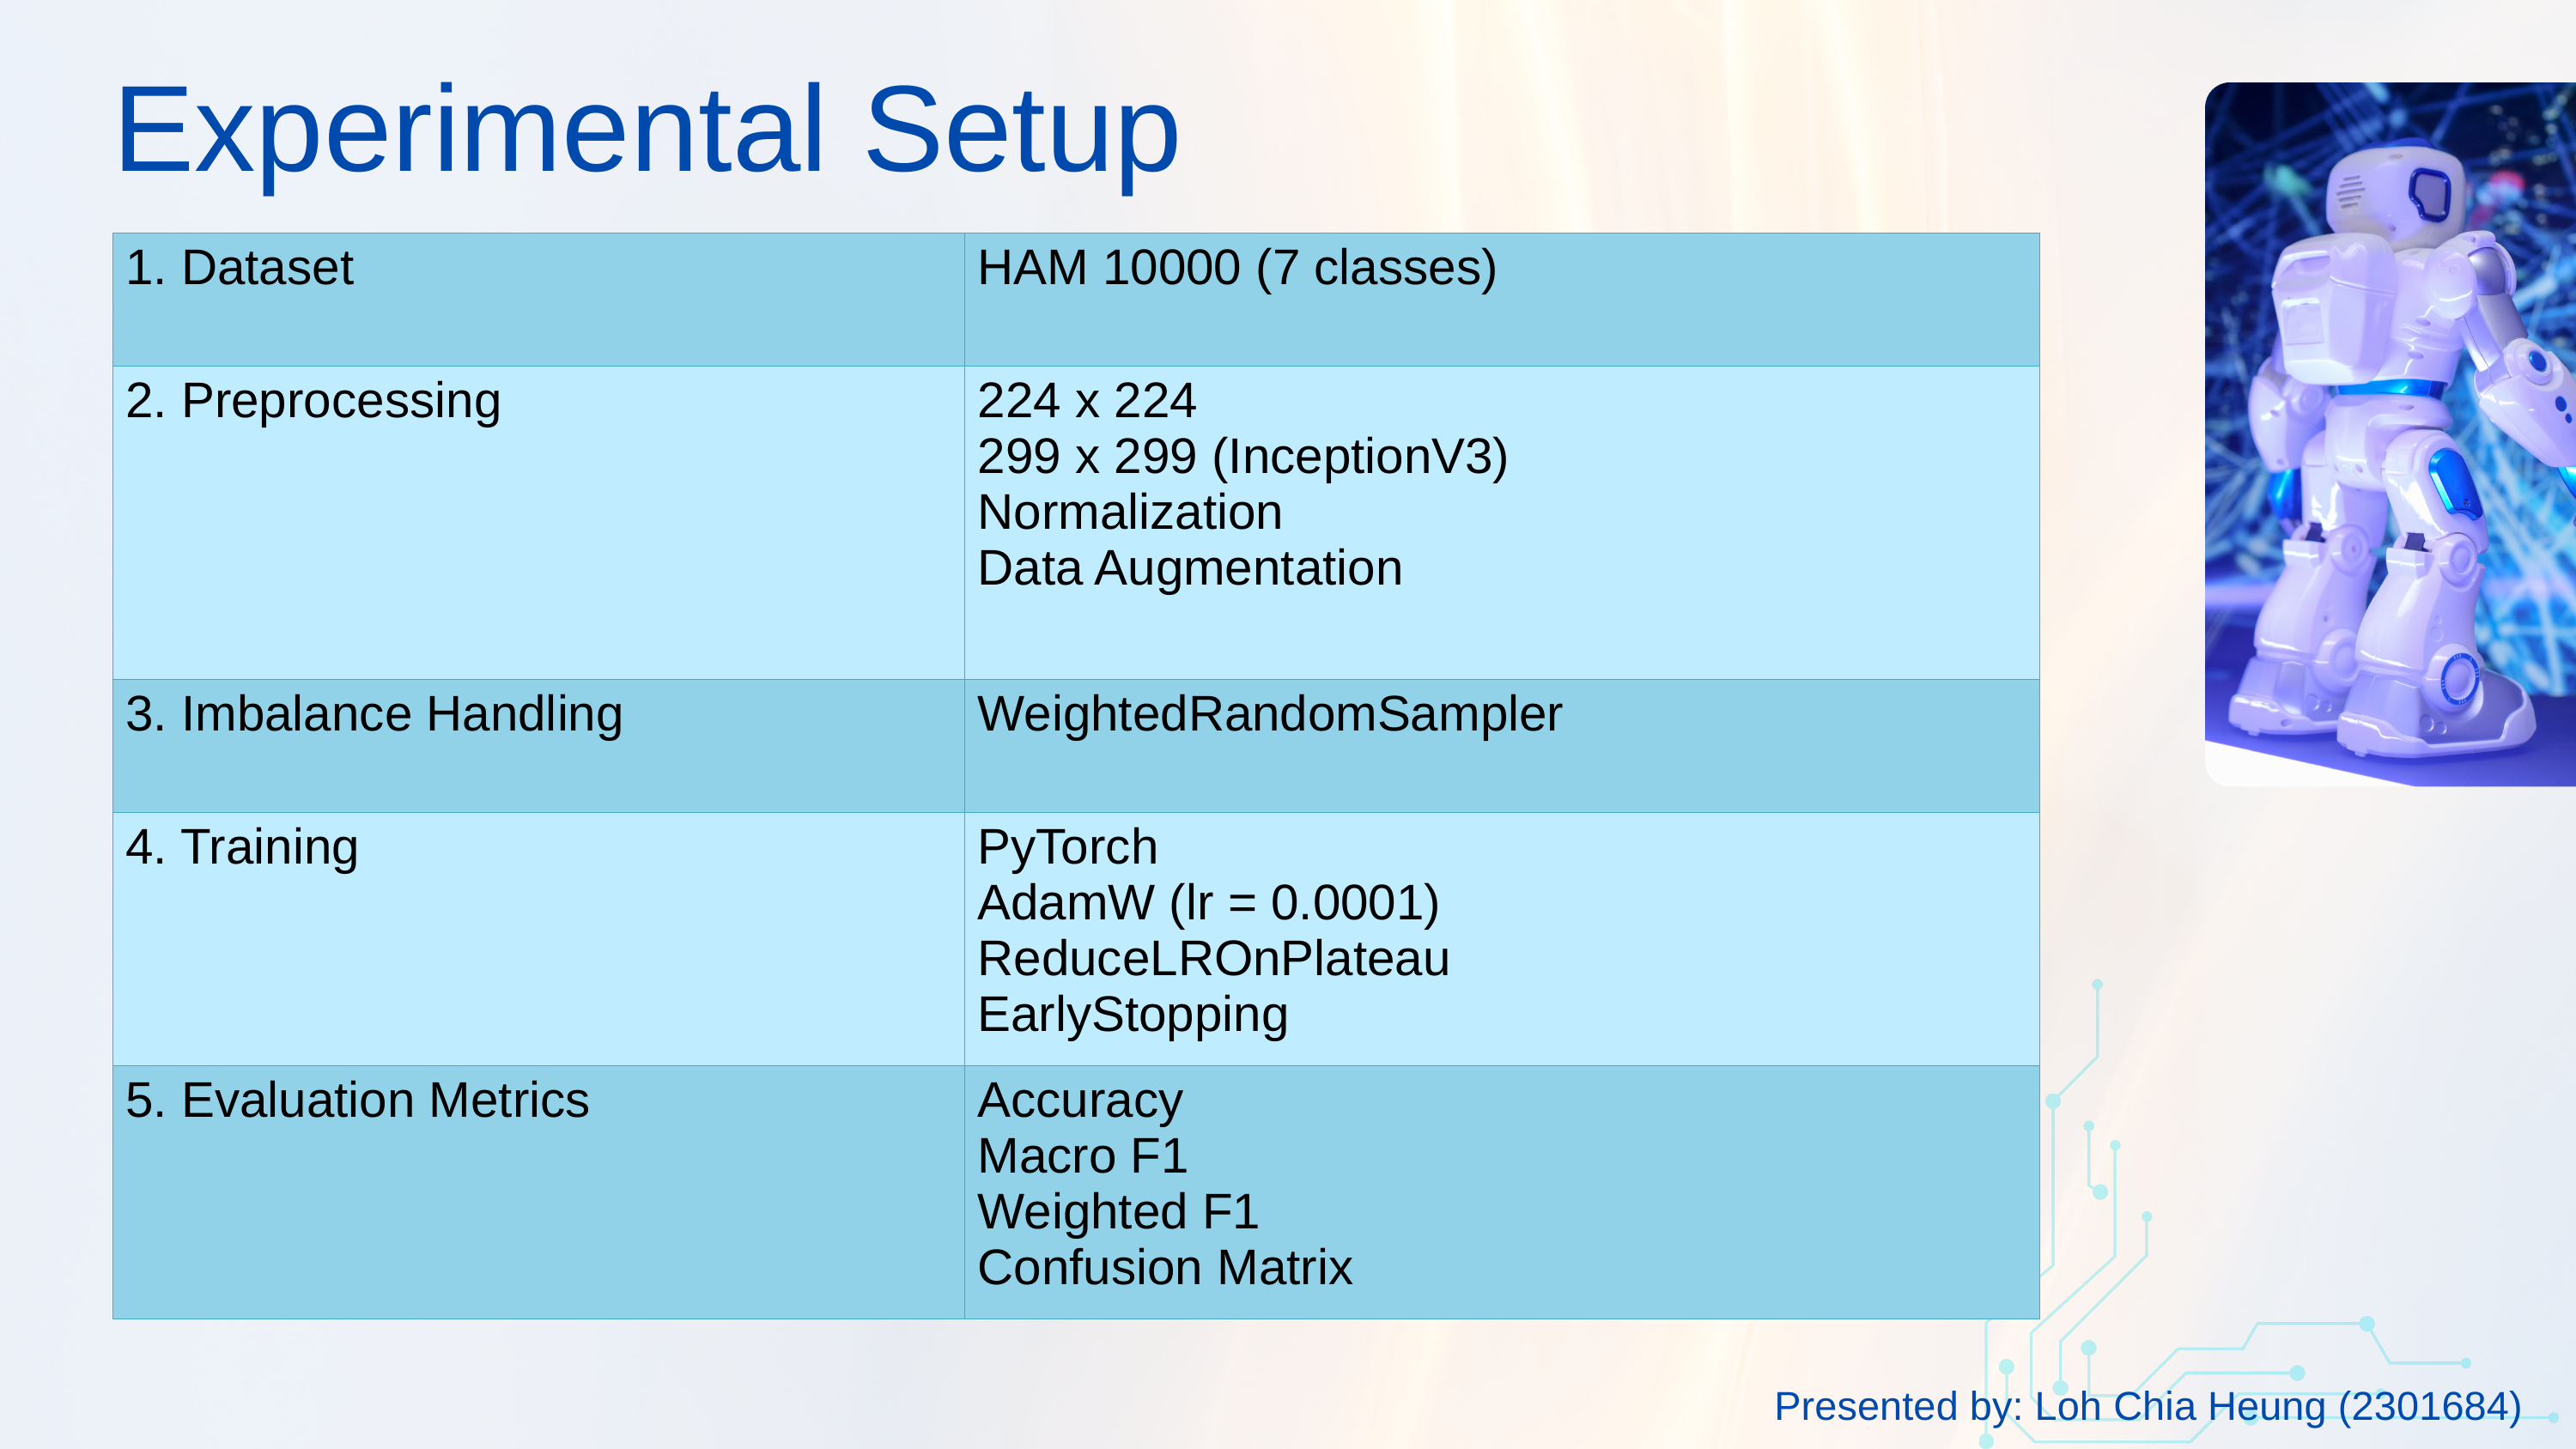

Experimental Setup

| 1. Dataset | HAM 10000 (7 classes) |
| --- | --- |
| 2. Preprocessing | 224 x 224 299 x 299 (InceptionV3) Normalization Data Augmentation |
| 3. Imbalance Handling | WeightedRandomSampler |
| 4. Training | PyTorch AdamW (lr = 0.0001) ReduceLROnPlateau EarlyStopping |
| 5. Evaluation Metrics | Accuracy Macro F1 Weighted F1 Confusion Matrix |

Presented by: Loh Chia Heung (2301684)